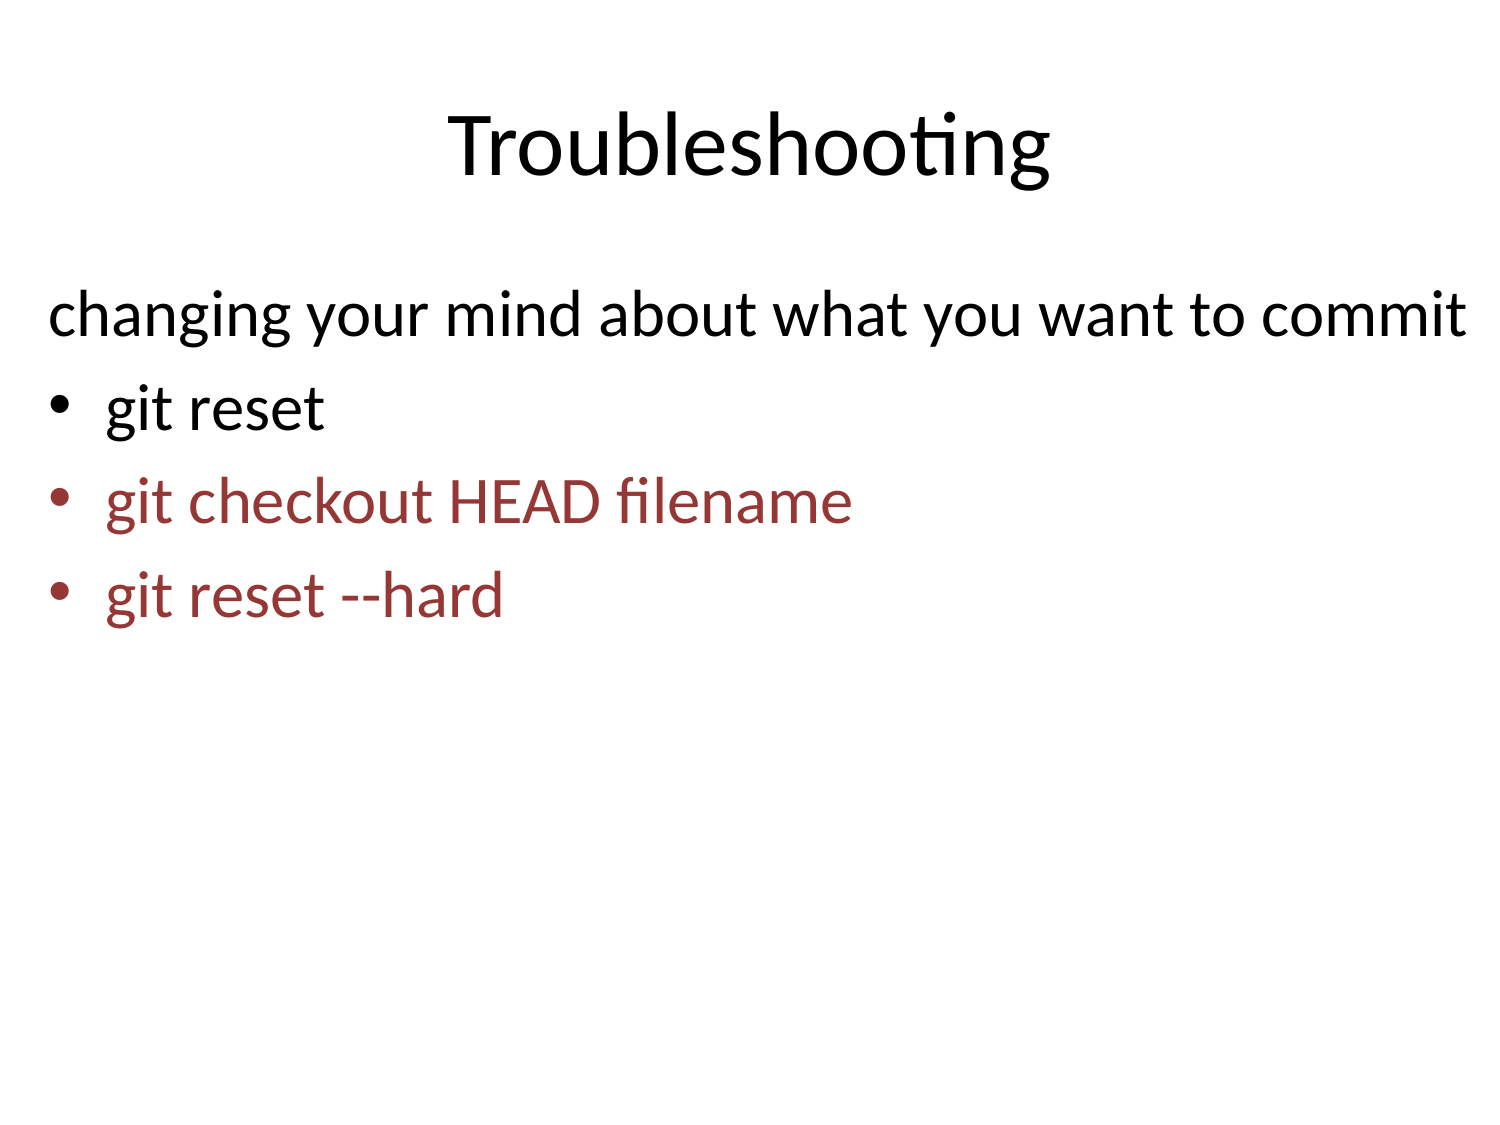

# Troubleshooting
changing your mind about what you want to commit
git reset
git checkout HEAD filename
git reset --hard